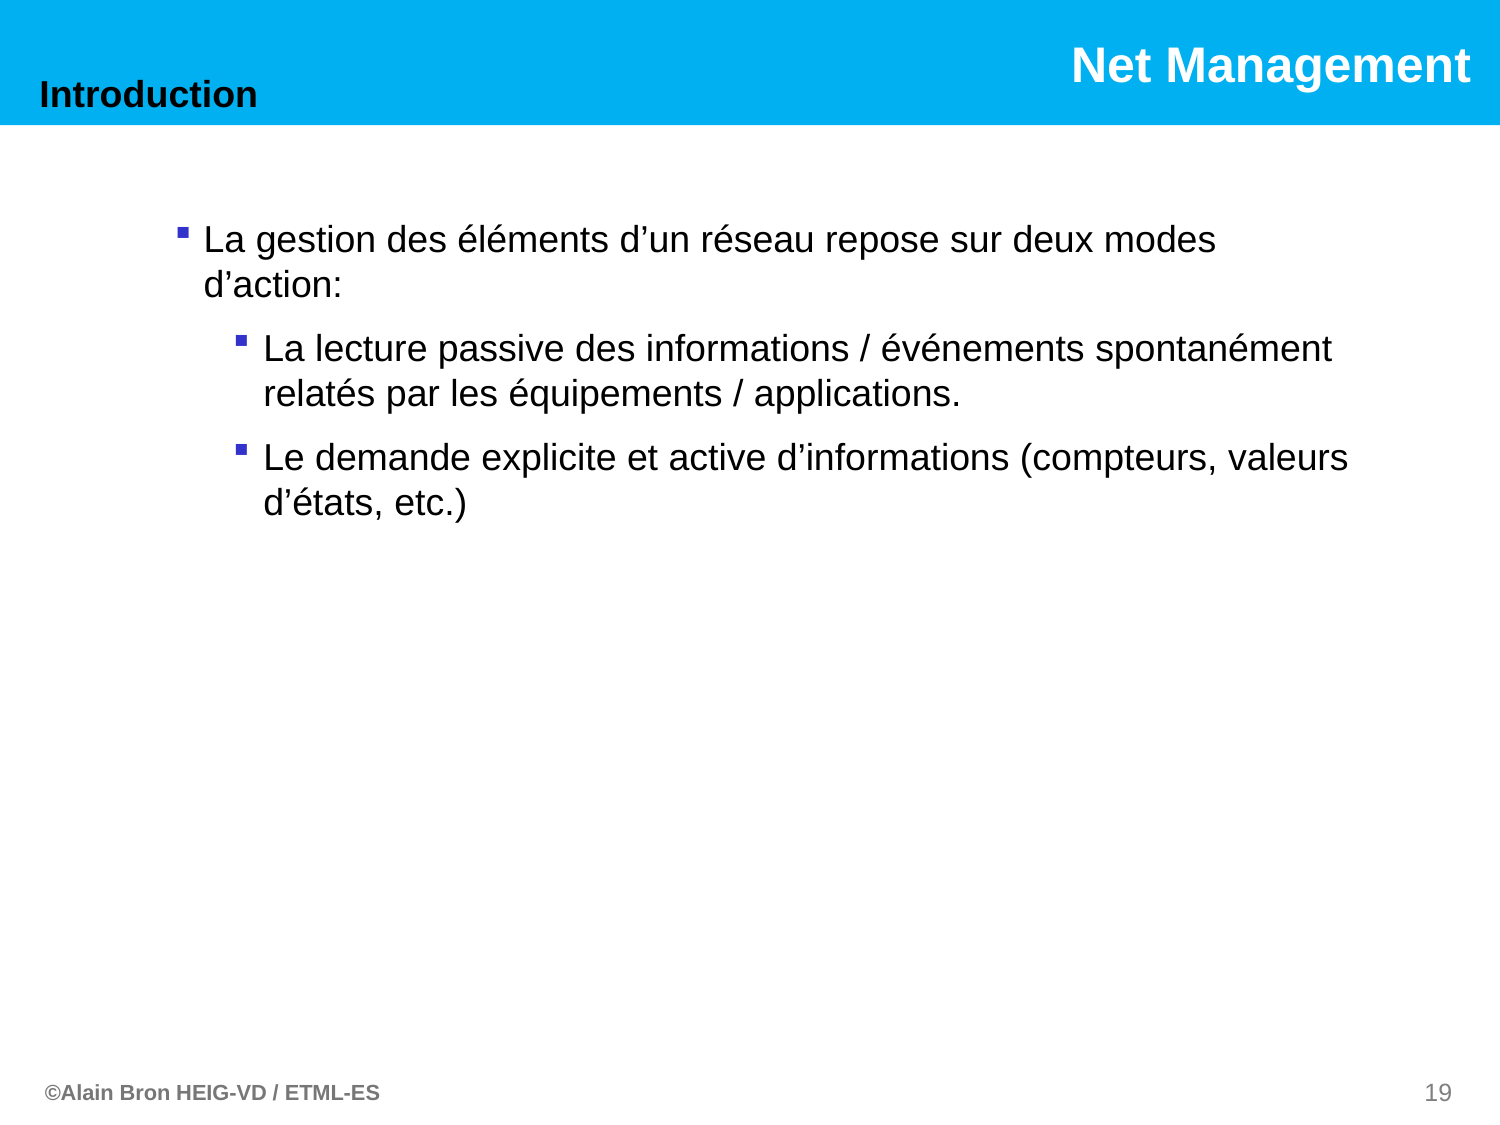

Introduction
La gestion des éléments d’un réseau repose sur deux modes d’action:
La lecture passive des informations / événements spontanément relatés par les équipements / applications.
Le demande explicite et active d’informations (compteurs, valeurs d’états, etc.)